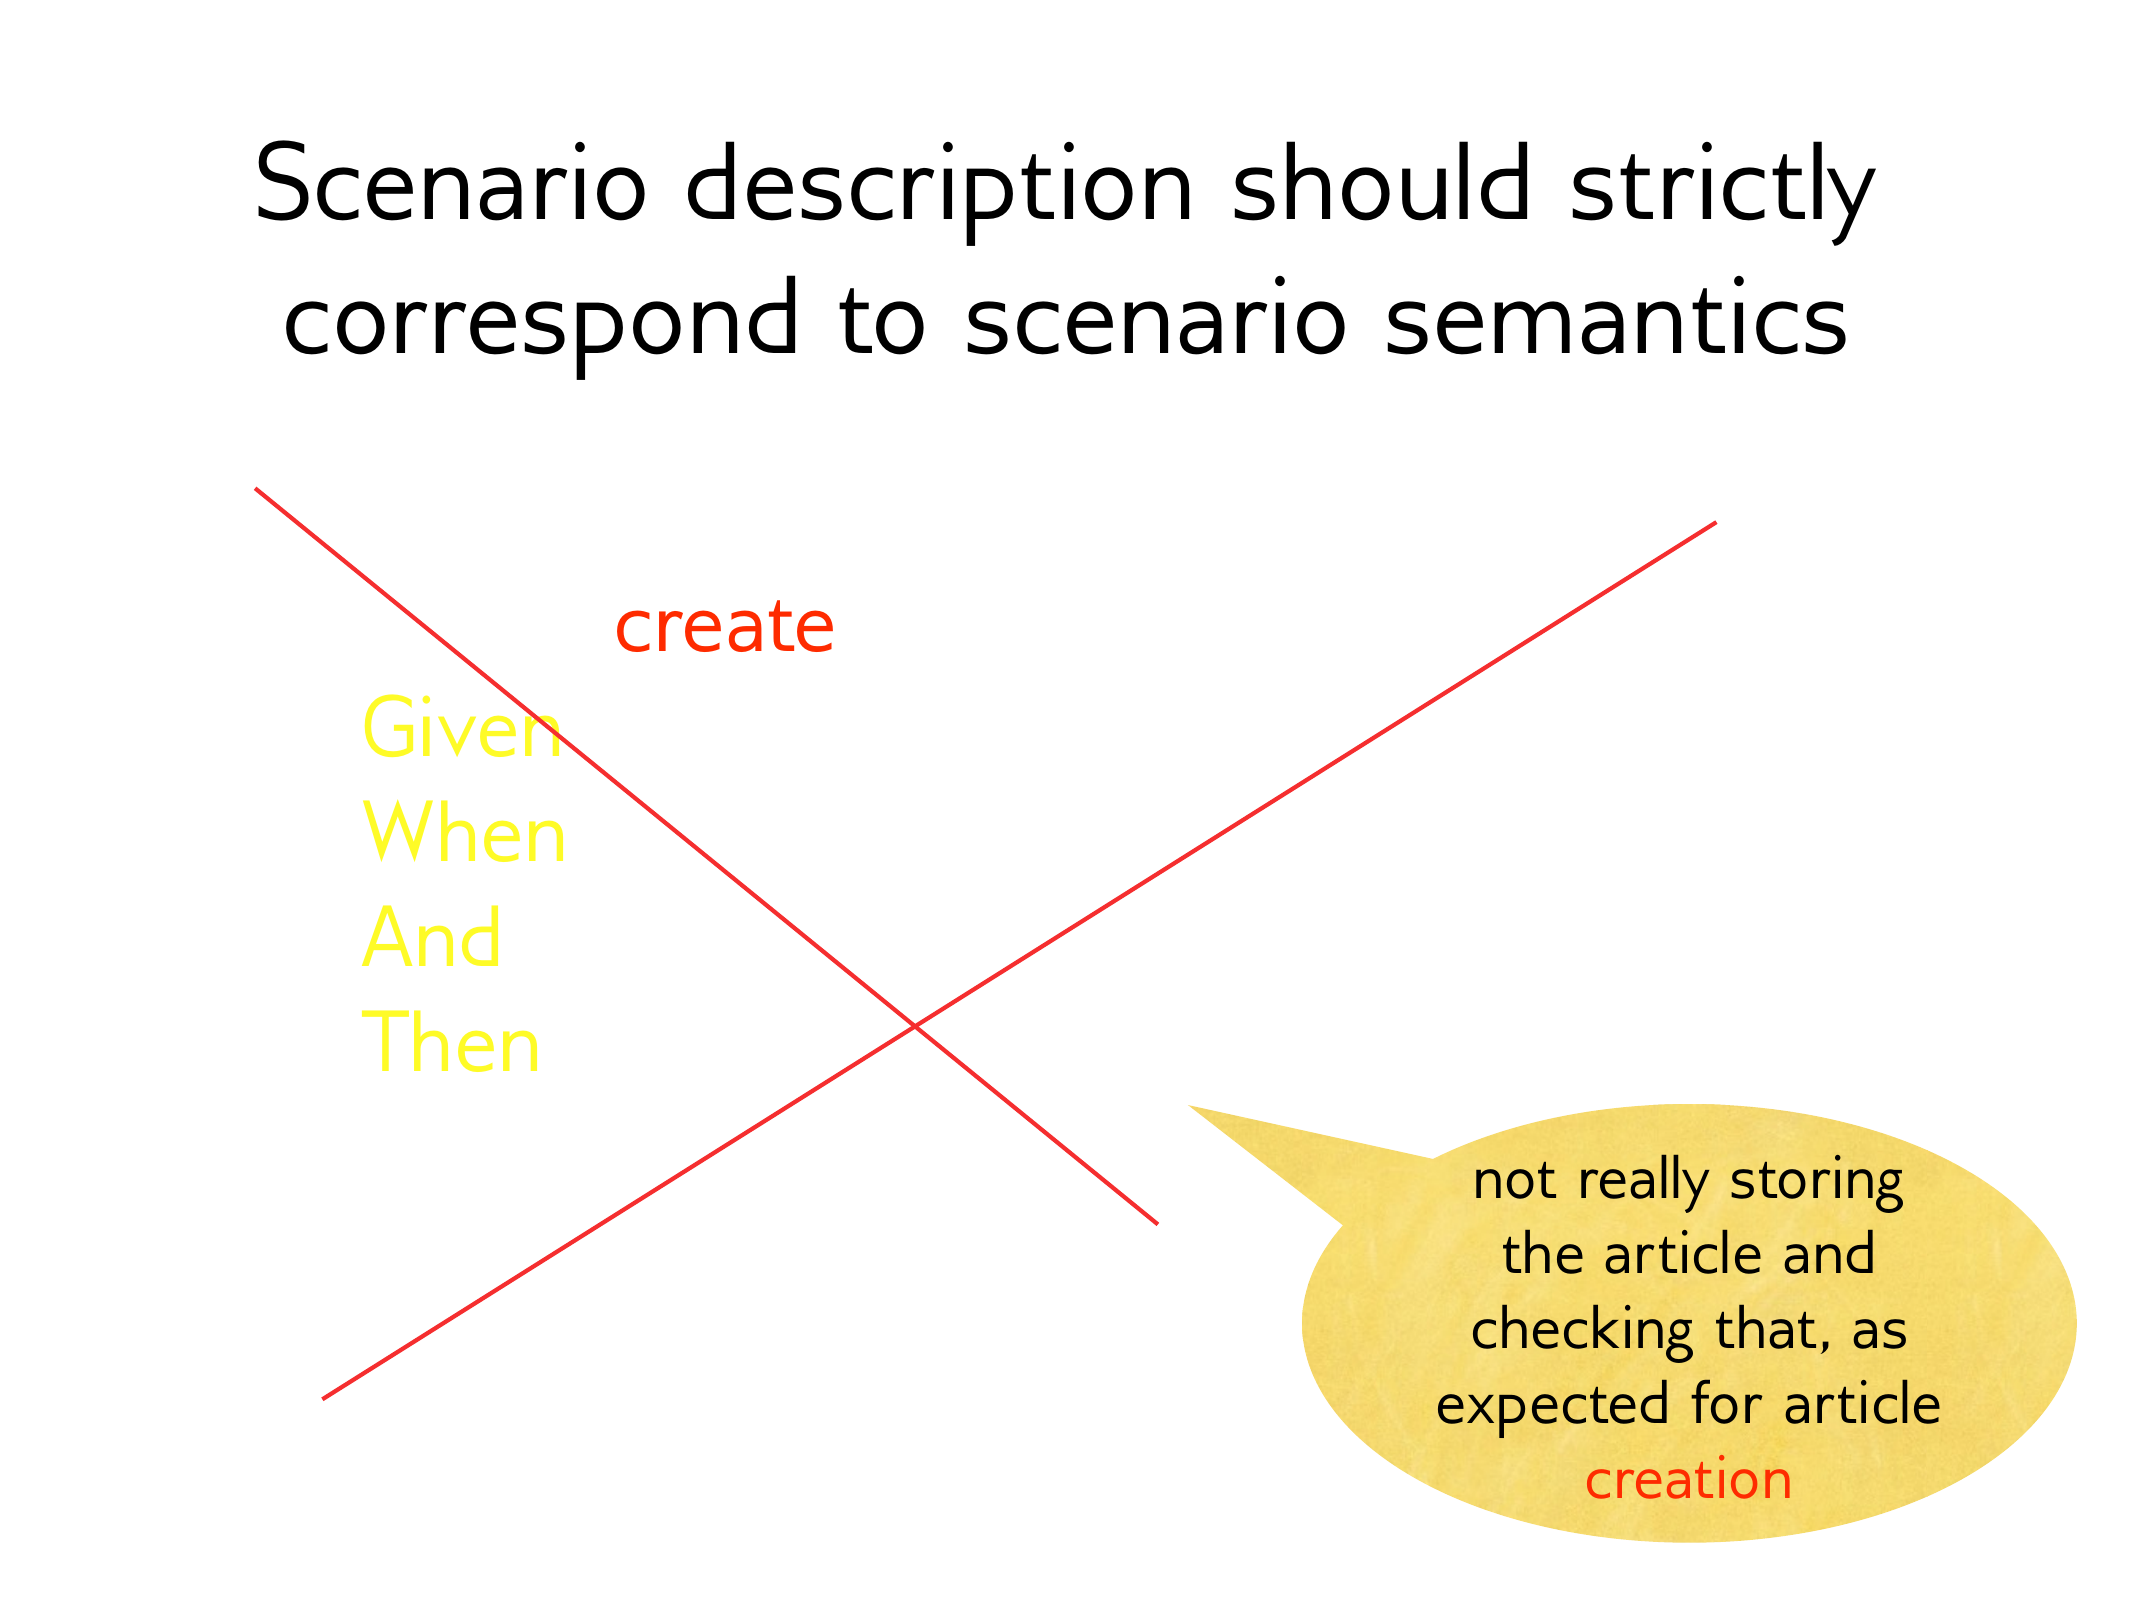

# Scenario description should strictly correspond to scenario semantics

Scenario: create new article web
    Given I am at the "publications" menu
    When I select the "Periodico" option...
    And I select the "new article" option ...
    Then I can fill the article details
not really storing the article and checking that, as expected for article creation